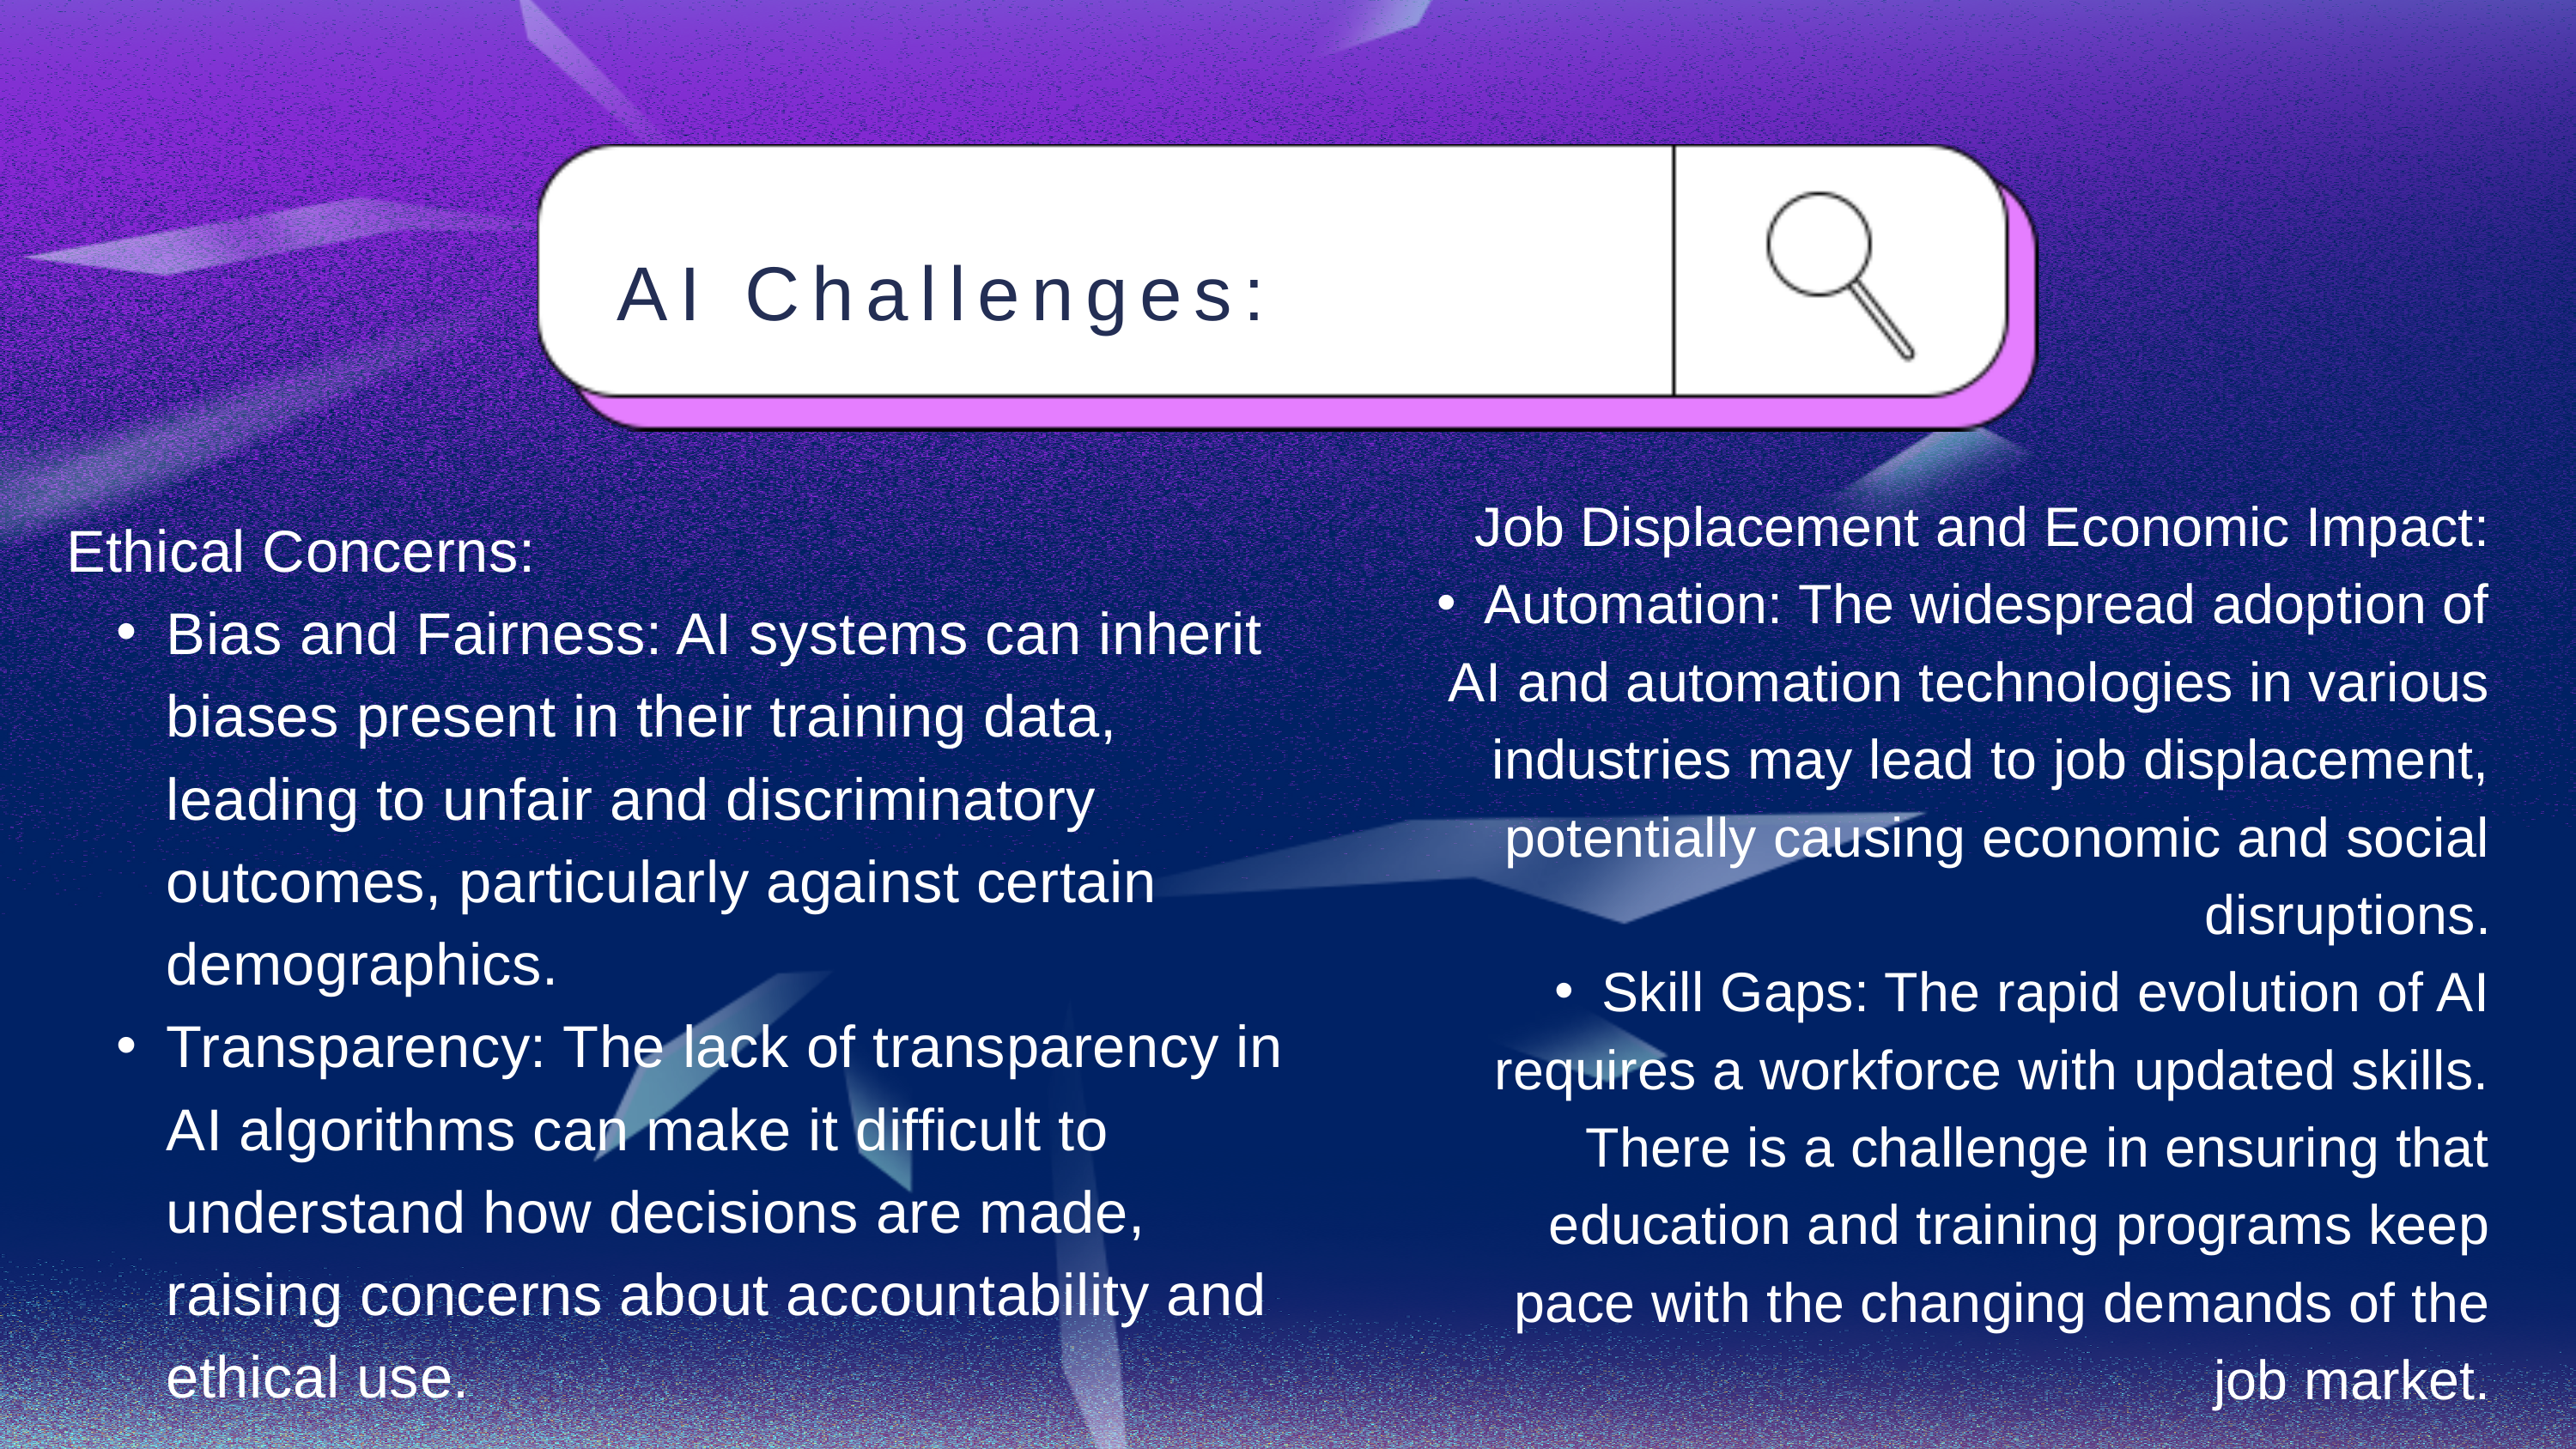

AI Challenges:
Job Displacement and Economic Impact:
Automation: The widespread adoption of AI and automation technologies in various industries may lead to job displacement, potentially causing economic and social disruptions.
Skill Gaps: The rapid evolution of AI requires a workforce with updated skills. There is a challenge in ensuring that education and training programs keep pace with the changing demands of the job market.

Ethical Concerns:
Bias and Fairness: AI systems can inherit biases present in their training data, leading to unfair and discriminatory outcomes, particularly against certain demographics.
Transparency: The lack of transparency in AI algorithms can make it difficult to understand how decisions are made, raising concerns about accountability and ethical use.